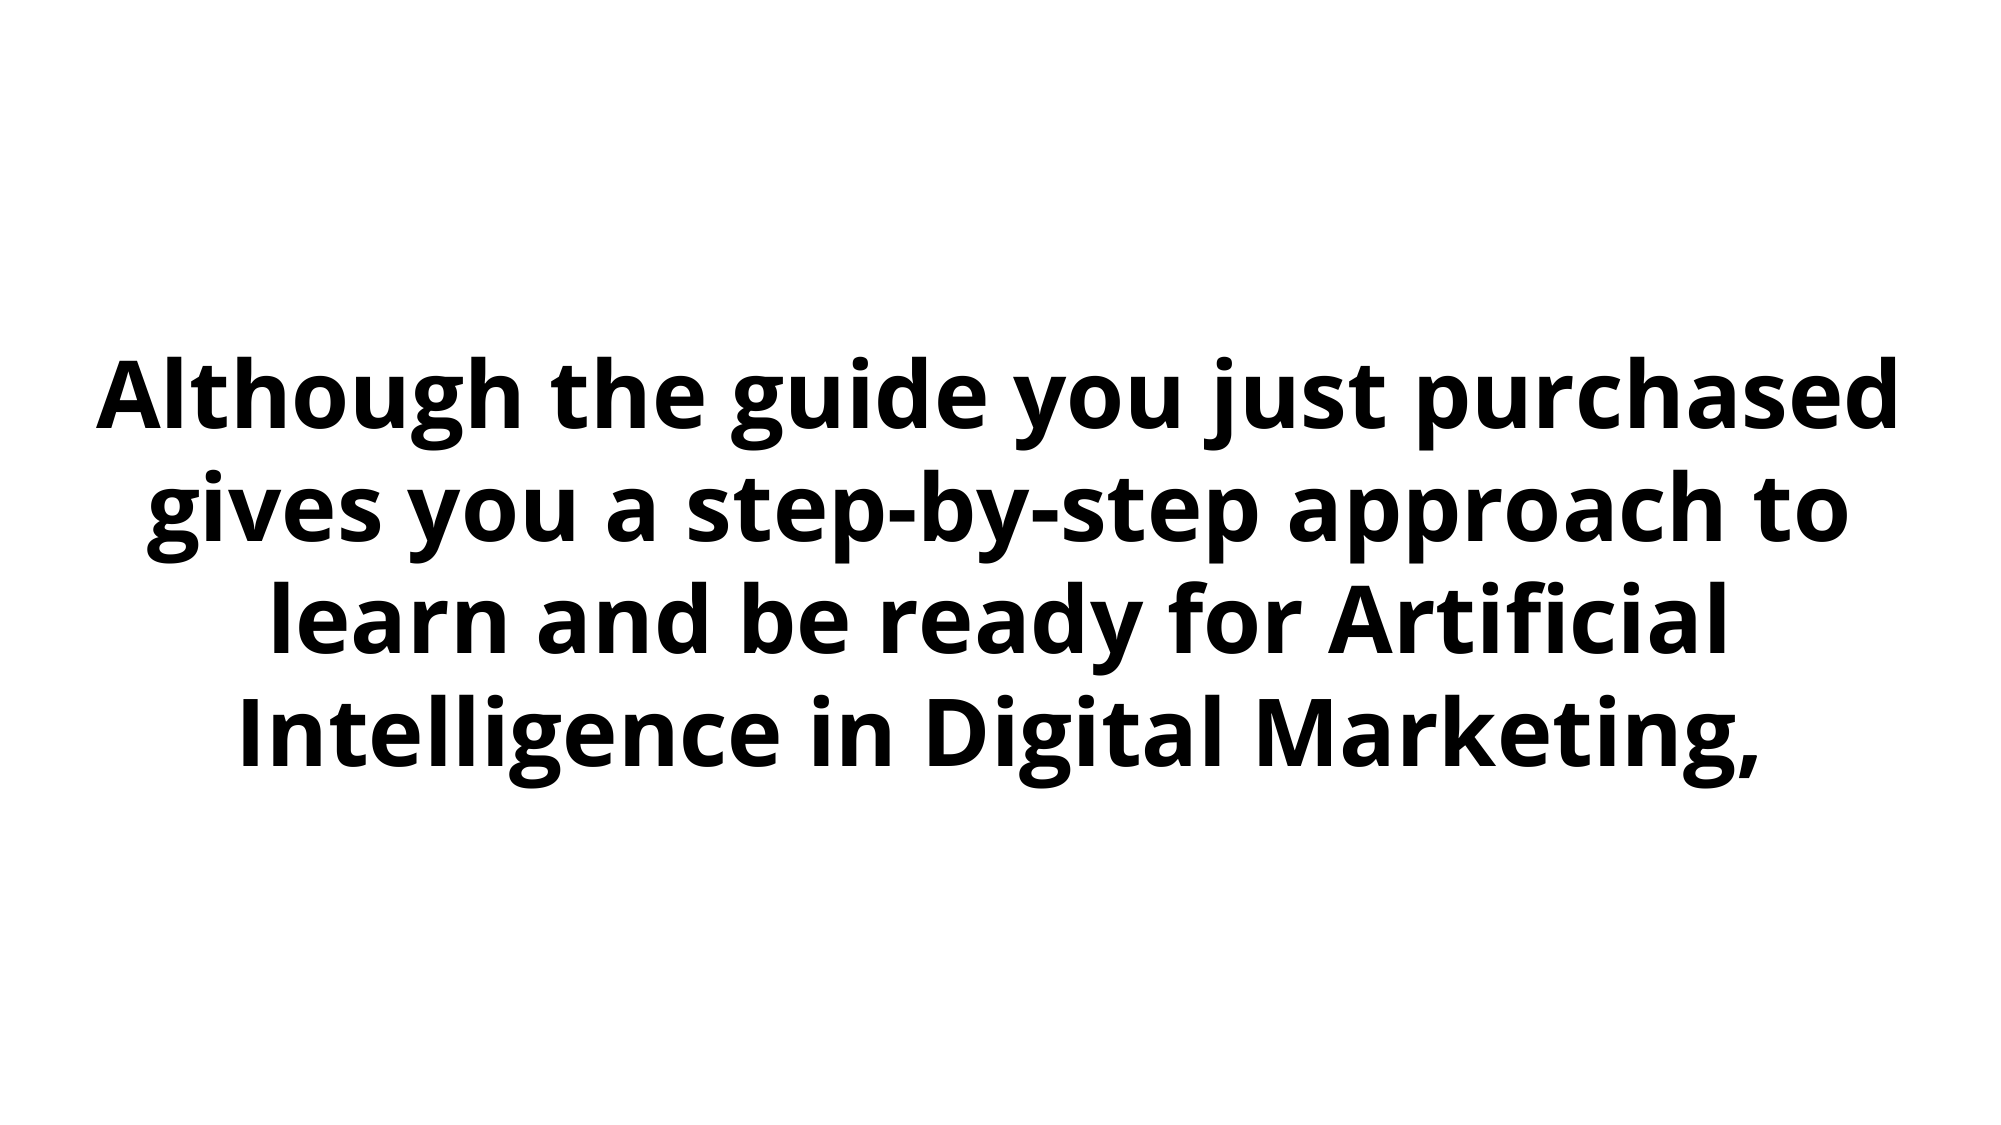

Although the guide you just purchased gives you a step-by-step approach to learn and be ready for Artificial Intelligence in Digital Marketing,